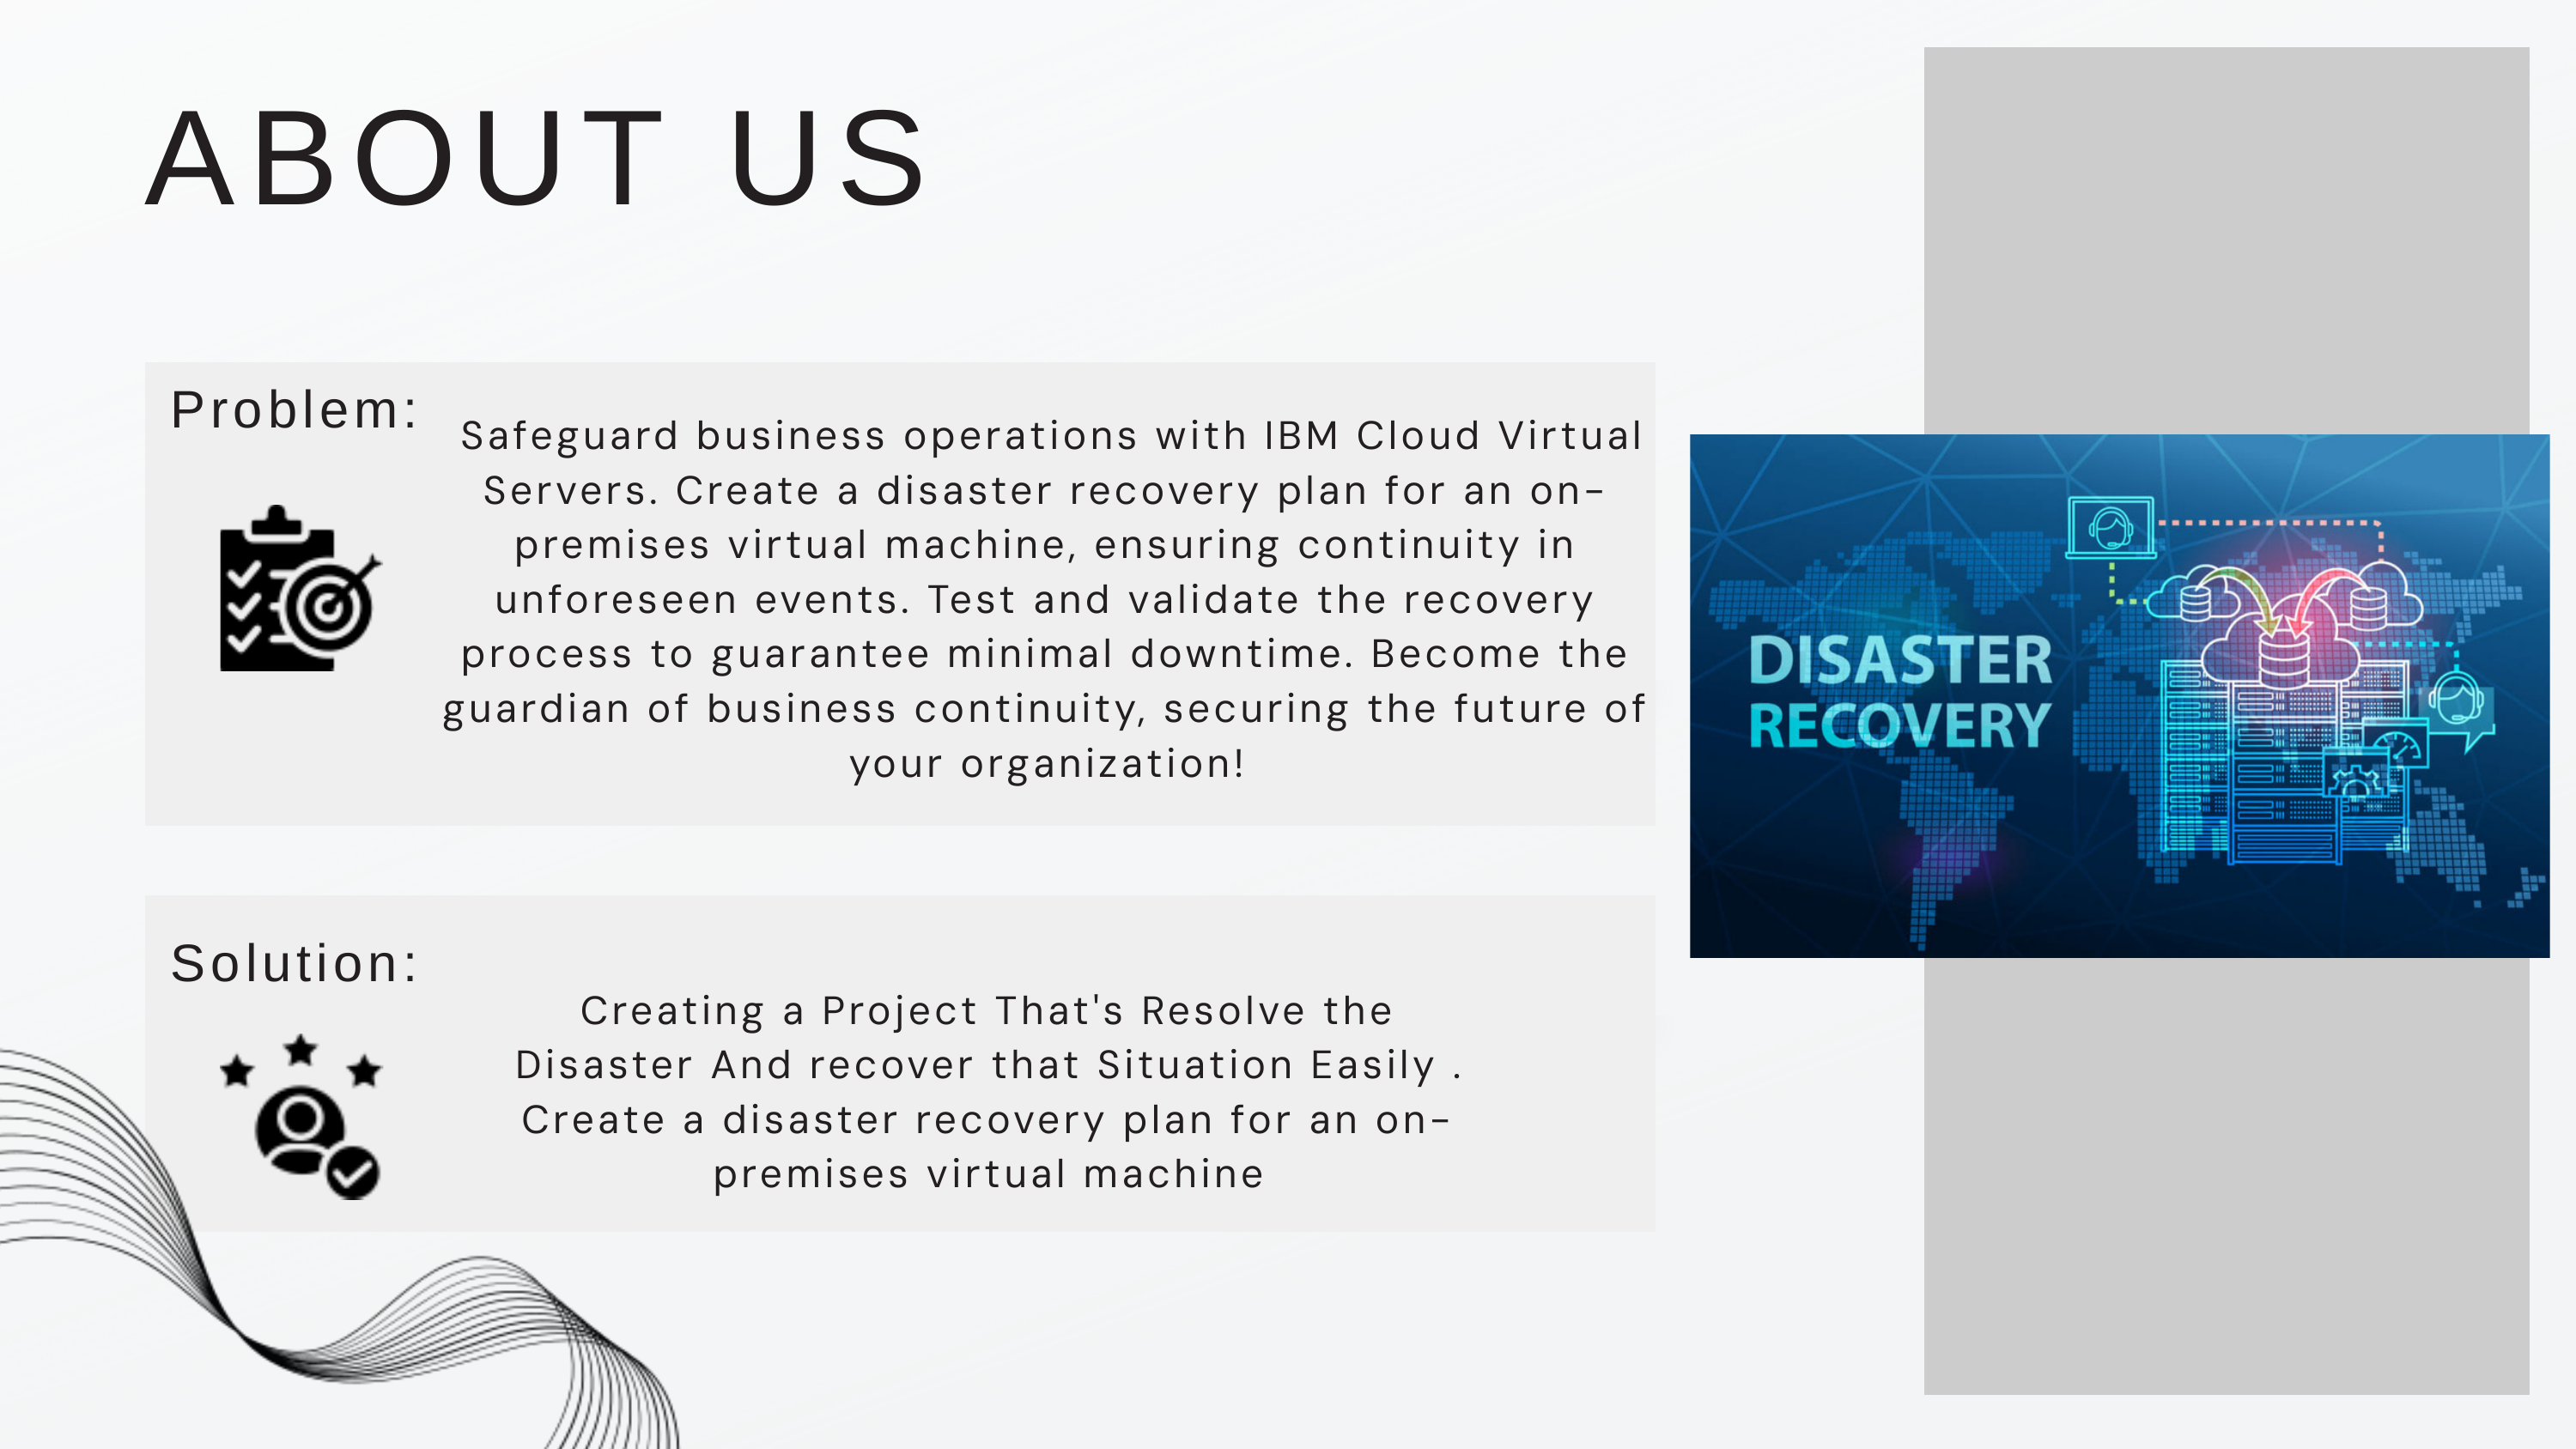

ABOUT US

Problem:
 Safeguard business operations with IBM Cloud Virtual Servers. Create a disaster recovery plan for an on-premises virtual machine, ensuring continuity in unforeseen events. Test and validate the recovery process to guarantee minimal downtime. Become the guardian of business continuity, securing the future of your organization!

Solution:
Creating a Project That's Resolve the Disaster And recover that Situation Easily .
Create a disaster recovery plan for an on-premises virtual machine